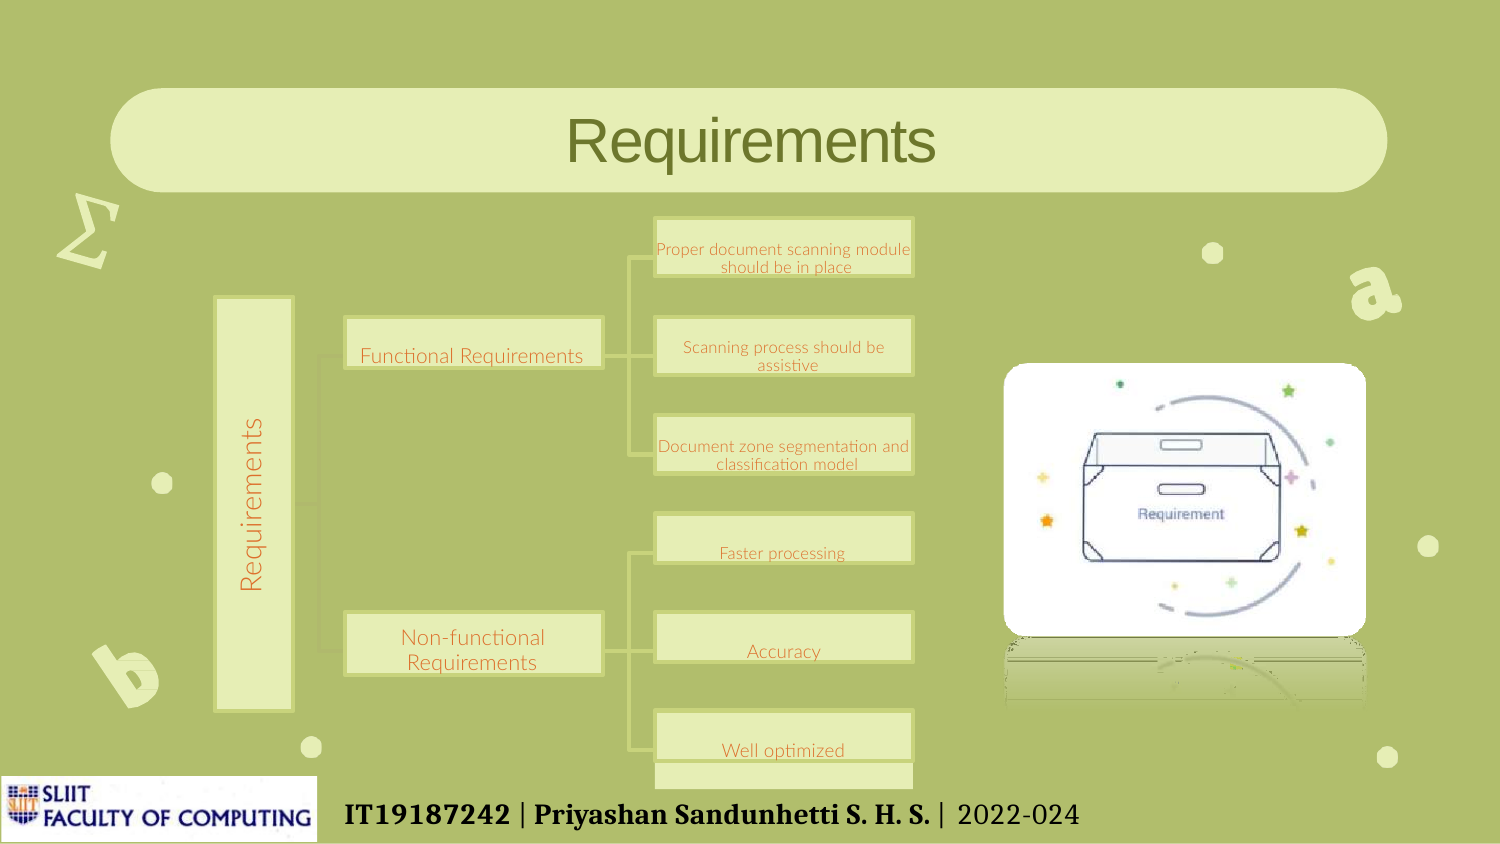

# Requirements

Proper document scanning module  should be in place

Functional Requirements

Scanning process should be  assistive

Requirements

Document zone segmentation and  classification model

Faster processing

Non-functional
Requirements

Accuracy

Well optimized

IT19187242 | Priyashan Sandunhetti S. H. S. | 2022-024